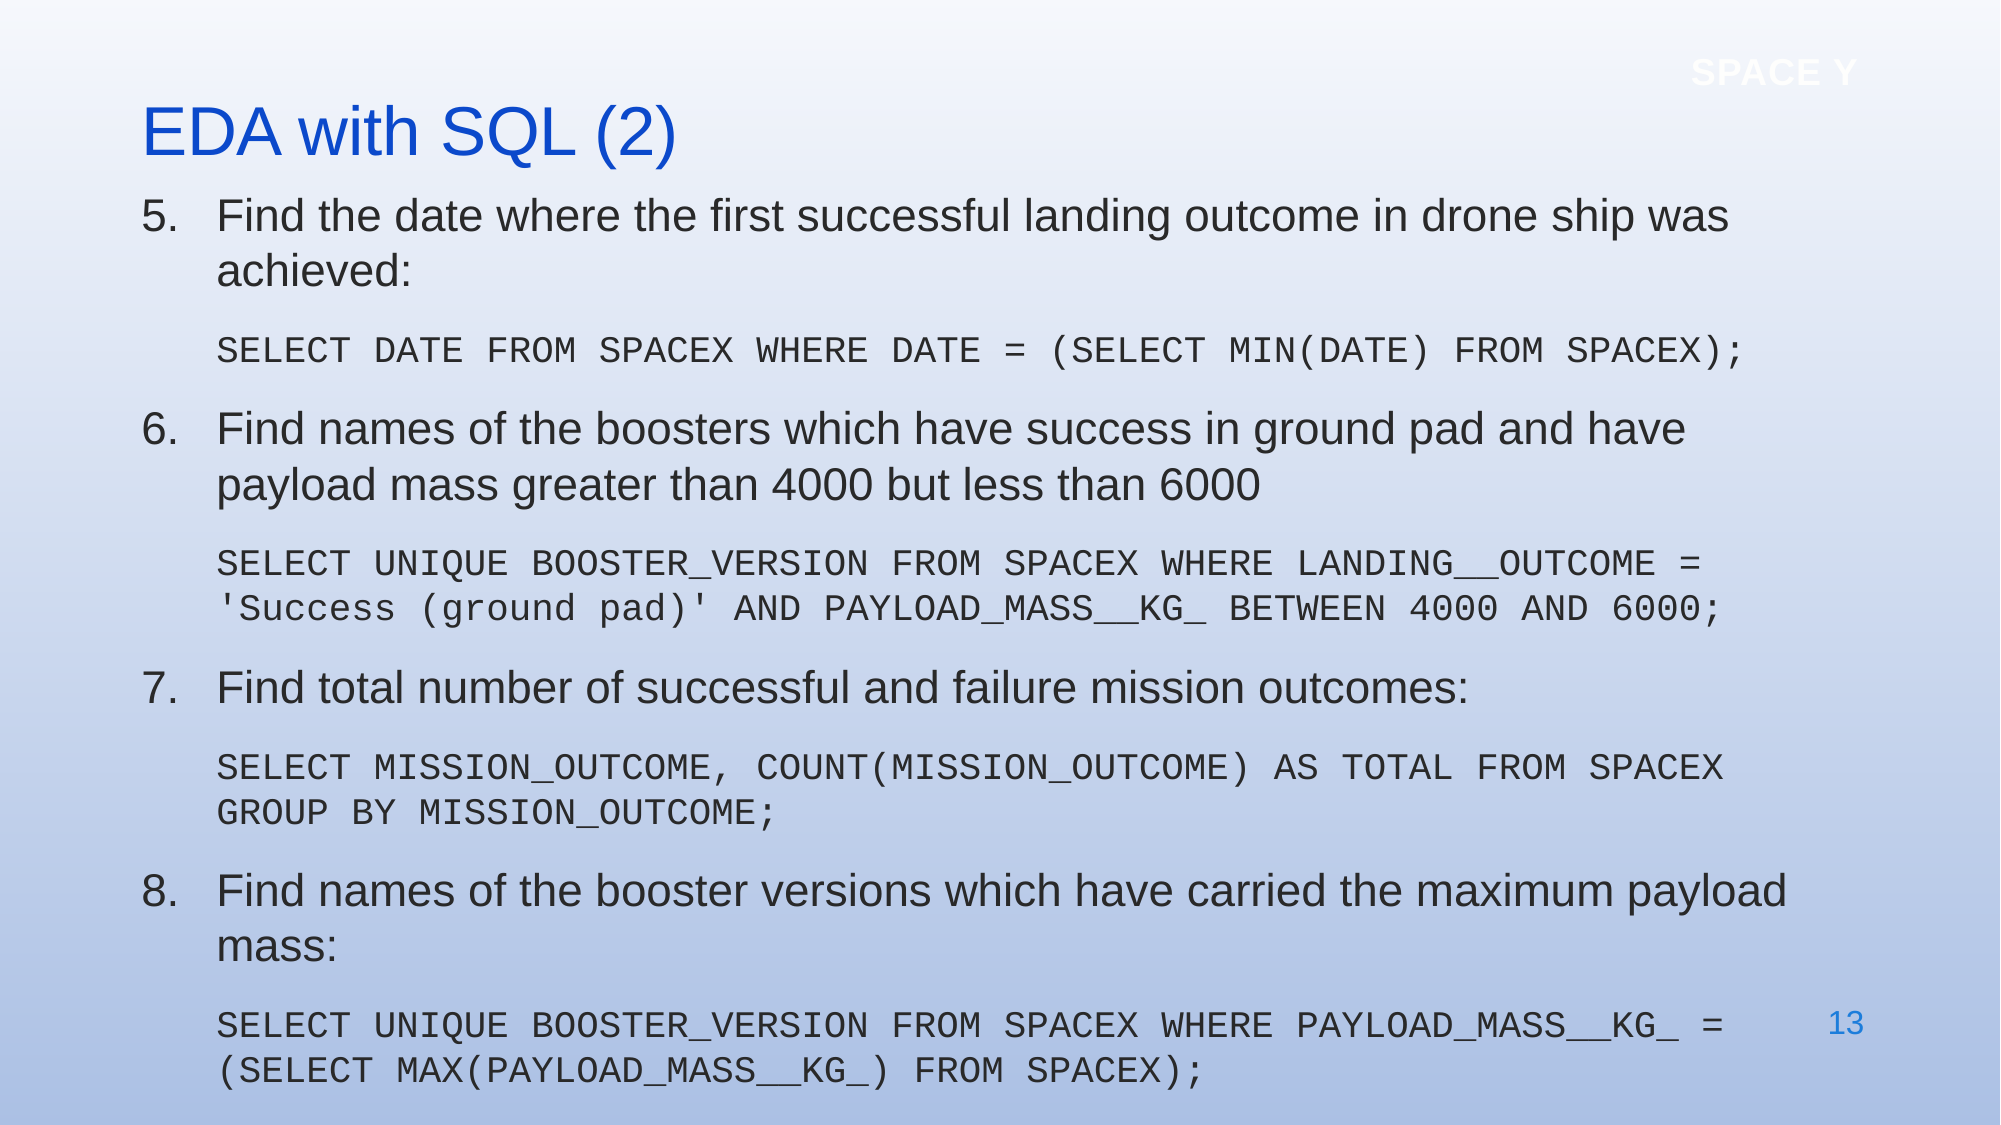

EDA with SQL (2)
Find the date where the first successful landing outcome in drone ship was achieved:
SELECT DATE FROM SPACEX WHERE DATE = (SELECT MIN(DATE) FROM SPACEX);
Find names of the boosters which have success in ground pad and have payload mass greater than 4000 but less than 6000
SELECT UNIQUE BOOSTER_VERSION FROM SPACEX WHERE LANDING__OUTCOME = 'Success (ground pad)' AND PAYLOAD_MASS__KG_ BETWEEN 4000 AND 6000;
Find total number of successful and failure mission outcomes:
SELECT MISSION_OUTCOME, COUNT(MISSION_OUTCOME) AS TOTAL FROM SPACEX GROUP BY MISSION_OUTCOME;
Find names of the booster versions which have carried the maximum payload mass:
SELECT UNIQUE BOOSTER_VERSION FROM SPACEX WHERE PAYLOAD_MASS__KG_ = (SELECT MAX(PAYLOAD_MASS__KG_) FROM SPACEX);

13